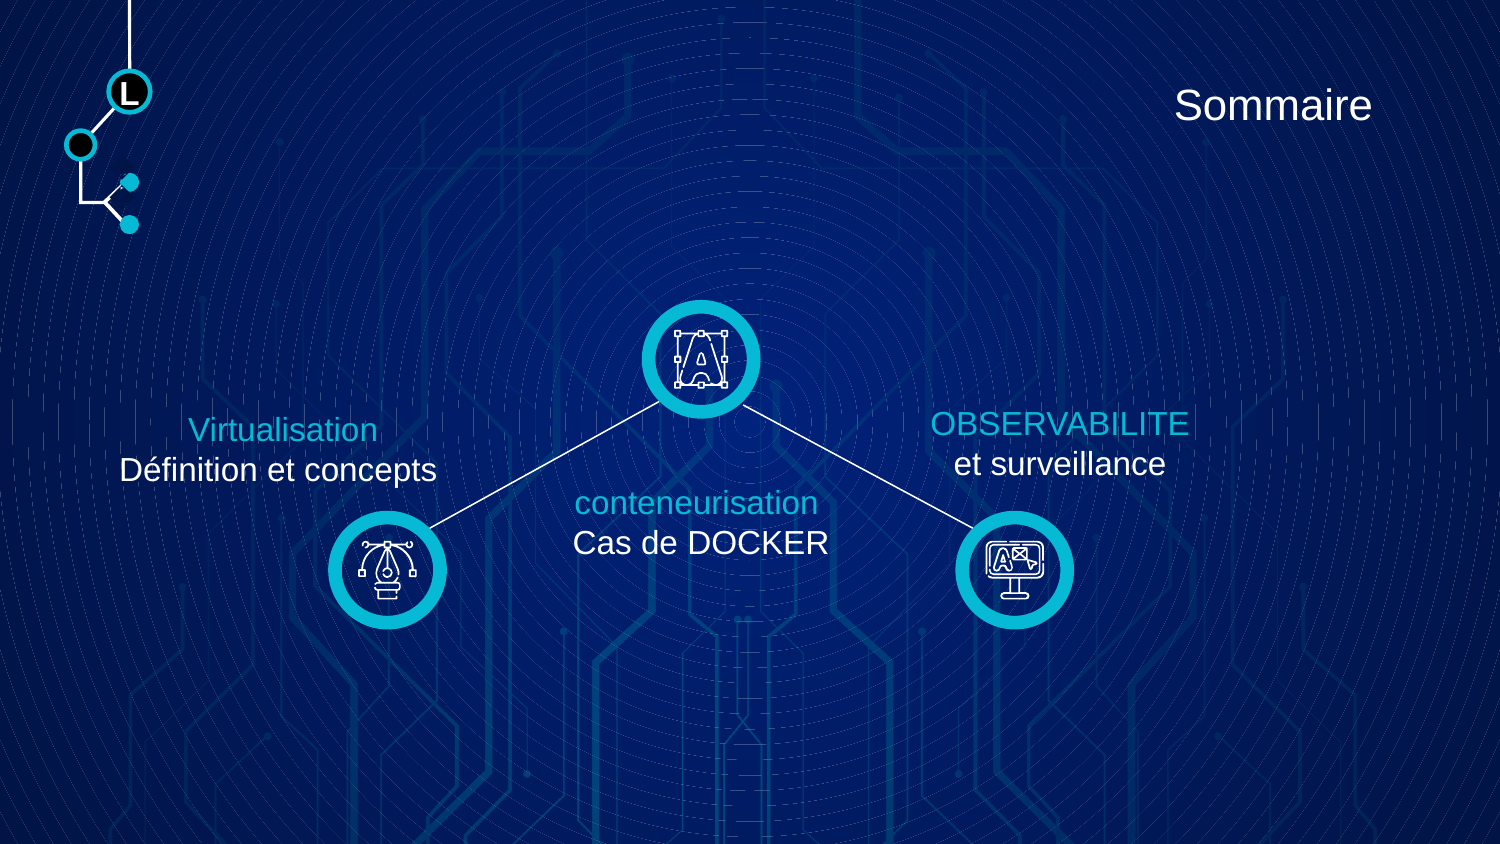

# Sommaire
L

🠺

🠺

OBSERVABILITE
et surveillance
Virtualisation
Définition et concepts

conteneurisation
Cas de DOCKER